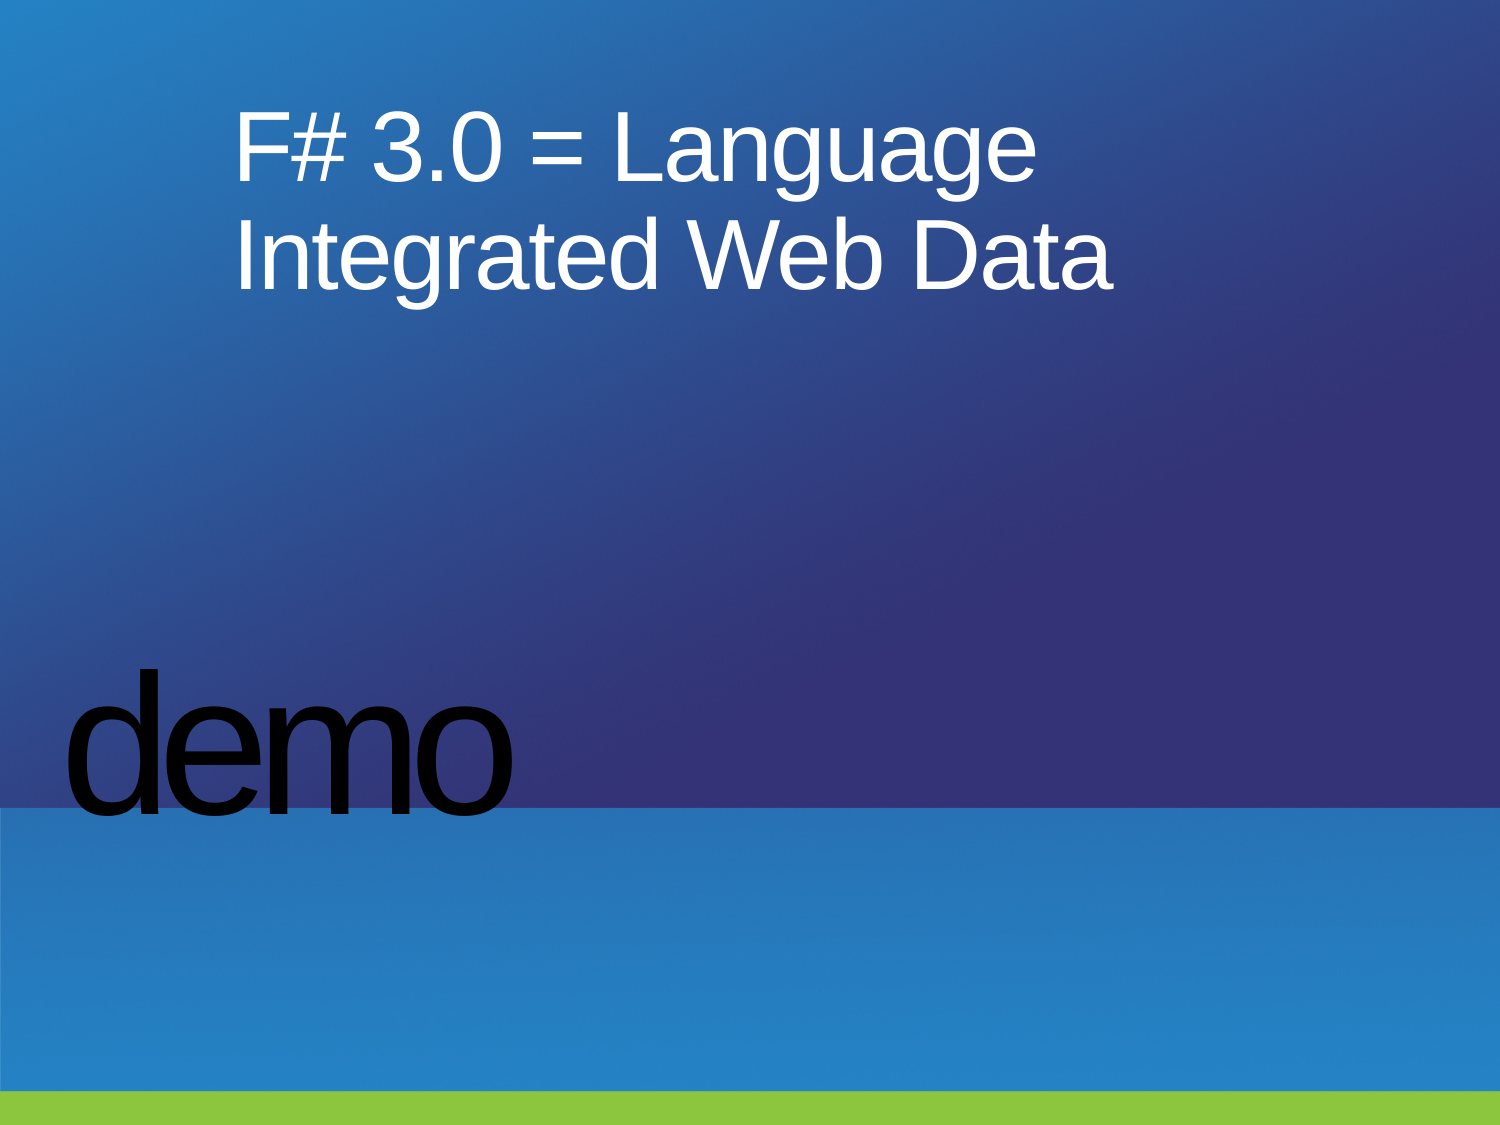

# F# 3.0 = Language Integrated Web Data

demo